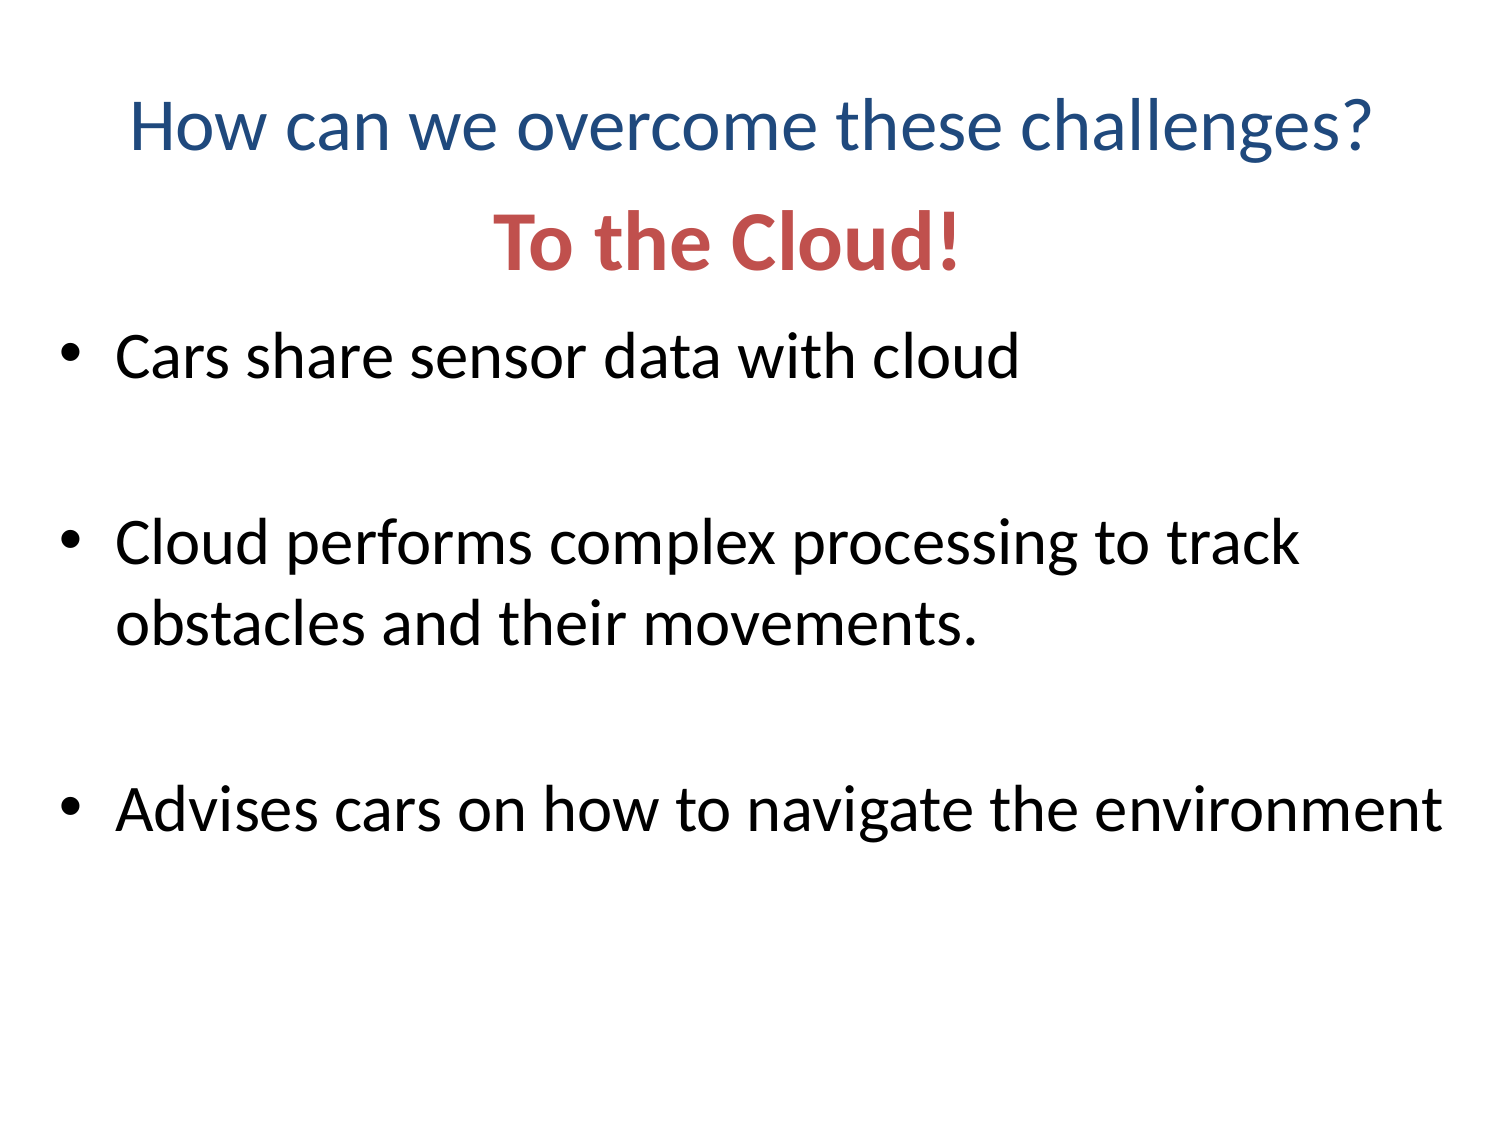

# How can we overcome these challenges?
To the Cloud!
Cars share sensor data with cloud

Cloud performs complex processing to track obstacles and their movements.

Advises cars on how to navigate the environment